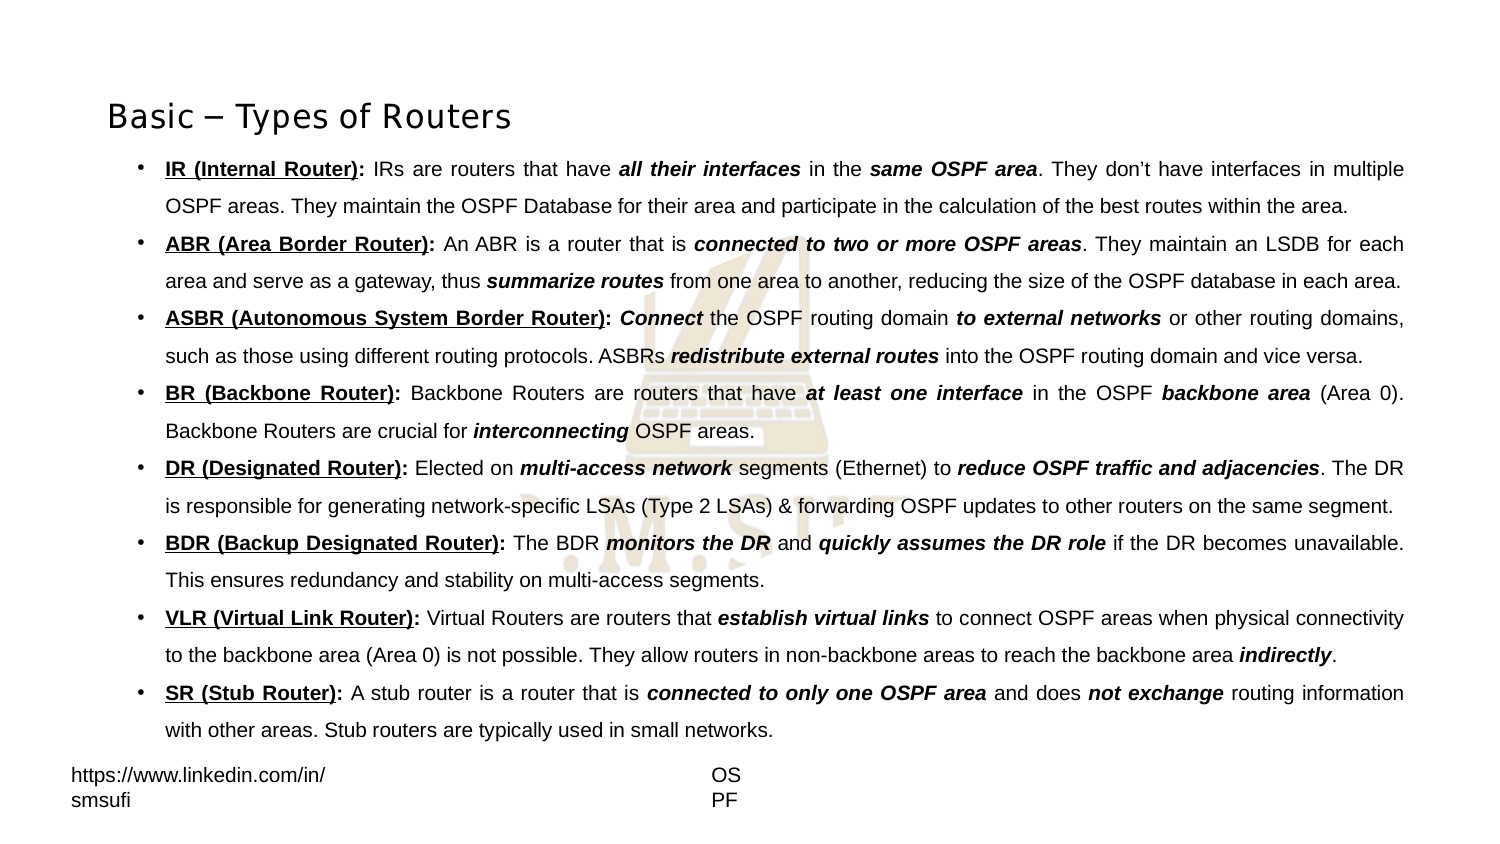

Basic – Types of Routers
IR (Internal Router): IRs are routers that have all their interfaces in the same OSPF area. They don’t have interfaces in multiple OSPF areas. They maintain the OSPF Database for their area and participate in the calculation of the best routes within the area.
ABR (Area Border Router): An ABR is a router that is connected to two or more OSPF areas. They maintain an LSDB for each area and serve as a gateway, thus summarize routes from one area to another, reducing the size of the OSPF database in each area.
ASBR (Autonomous System Border Router): Connect the OSPF routing domain to external networks or other routing domains, such as those using different routing protocols. ASBRs redistribute external routes into the OSPF routing domain and vice versa.
BR (Backbone Router): Backbone Routers are routers that have at least one interface in the OSPF backbone area (Area 0). Backbone Routers are crucial for interconnecting OSPF areas.
DR (Designated Router): Elected on multi-access network segments (Ethernet) to reduce OSPF traffic and adjacencies. The DR is responsible for generating network-specific LSAs (Type 2 LSAs) & forwarding OSPF updates to other routers on the same segment.
BDR (Backup Designated Router): The BDR monitors the DR and quickly assumes the DR role if the DR becomes unavailable. This ensures redundancy and stability on multi-access segments.
VLR (Virtual Link Router): Virtual Routers are routers that establish virtual links to connect OSPF areas when physical connectivity to the backbone area (Area 0) is not possible. They allow routers in non-backbone areas to reach the backbone area indirectly.
SR (Stub Router): A stub router is a router that is connected to only one OSPF area and does not exchange routing information with other areas. Stub routers are typically used in small networks.